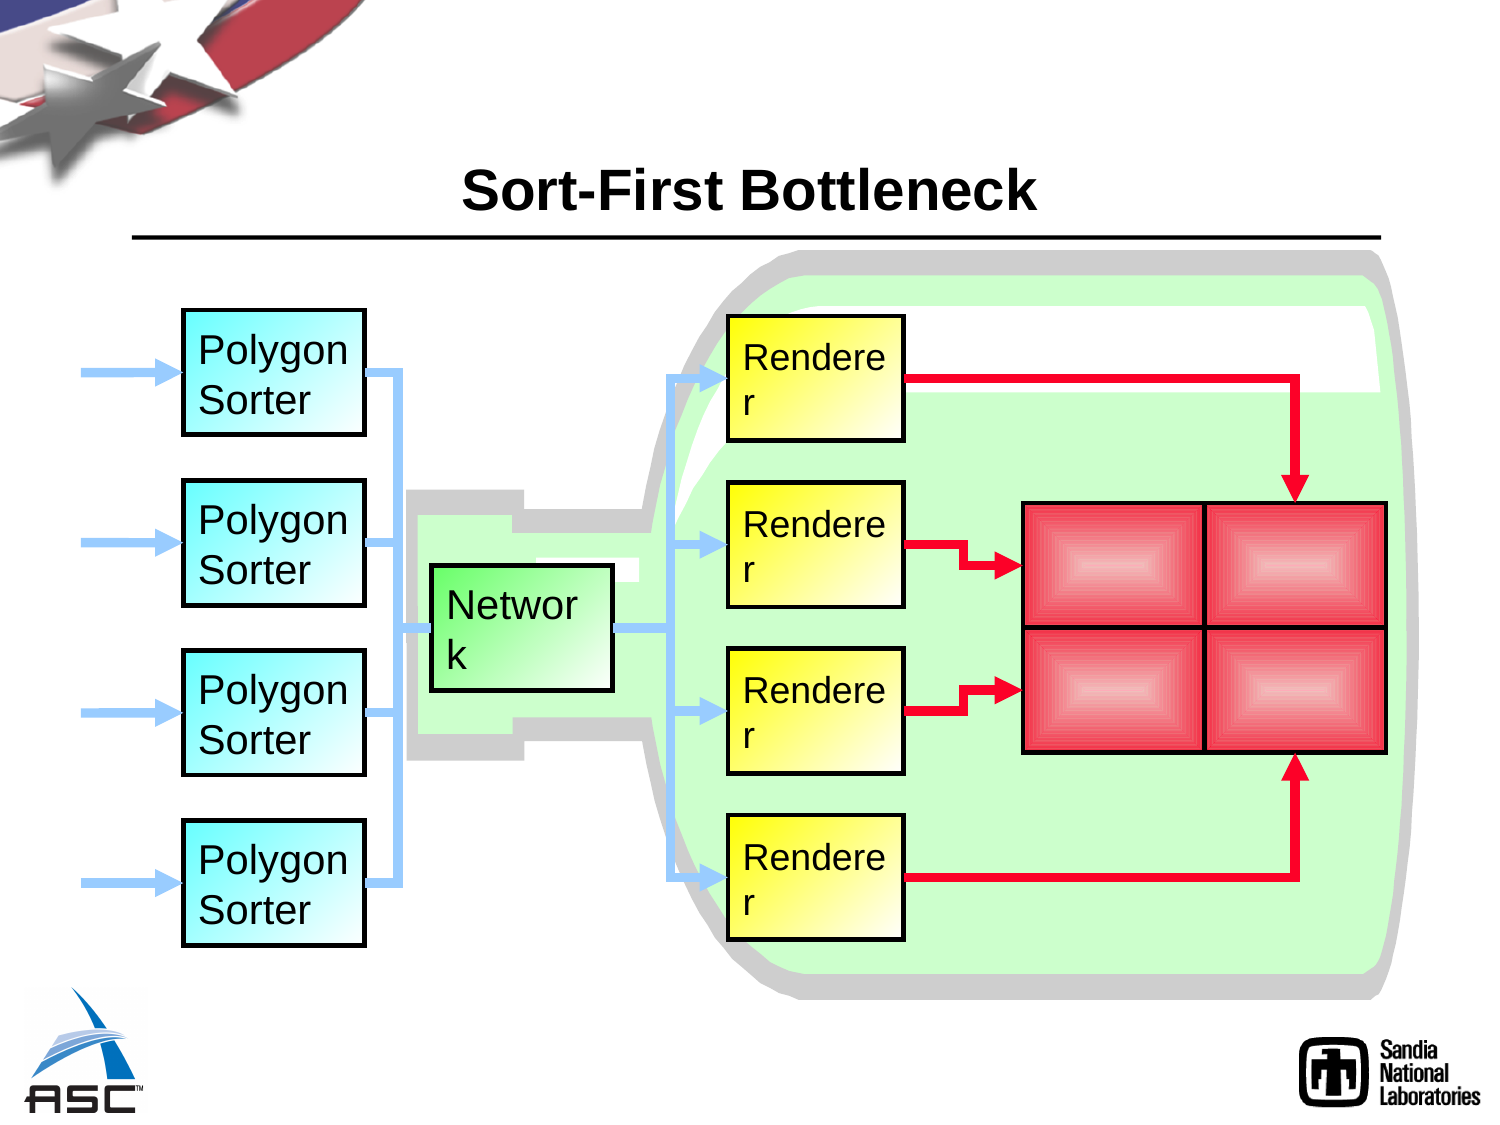

# Sort-First Bottleneck

Polygon Sorter
Renderer
Renderer
Renderer
Renderer
Polygon Sorter

Network
Polygon Sorter
Polygon Sorter